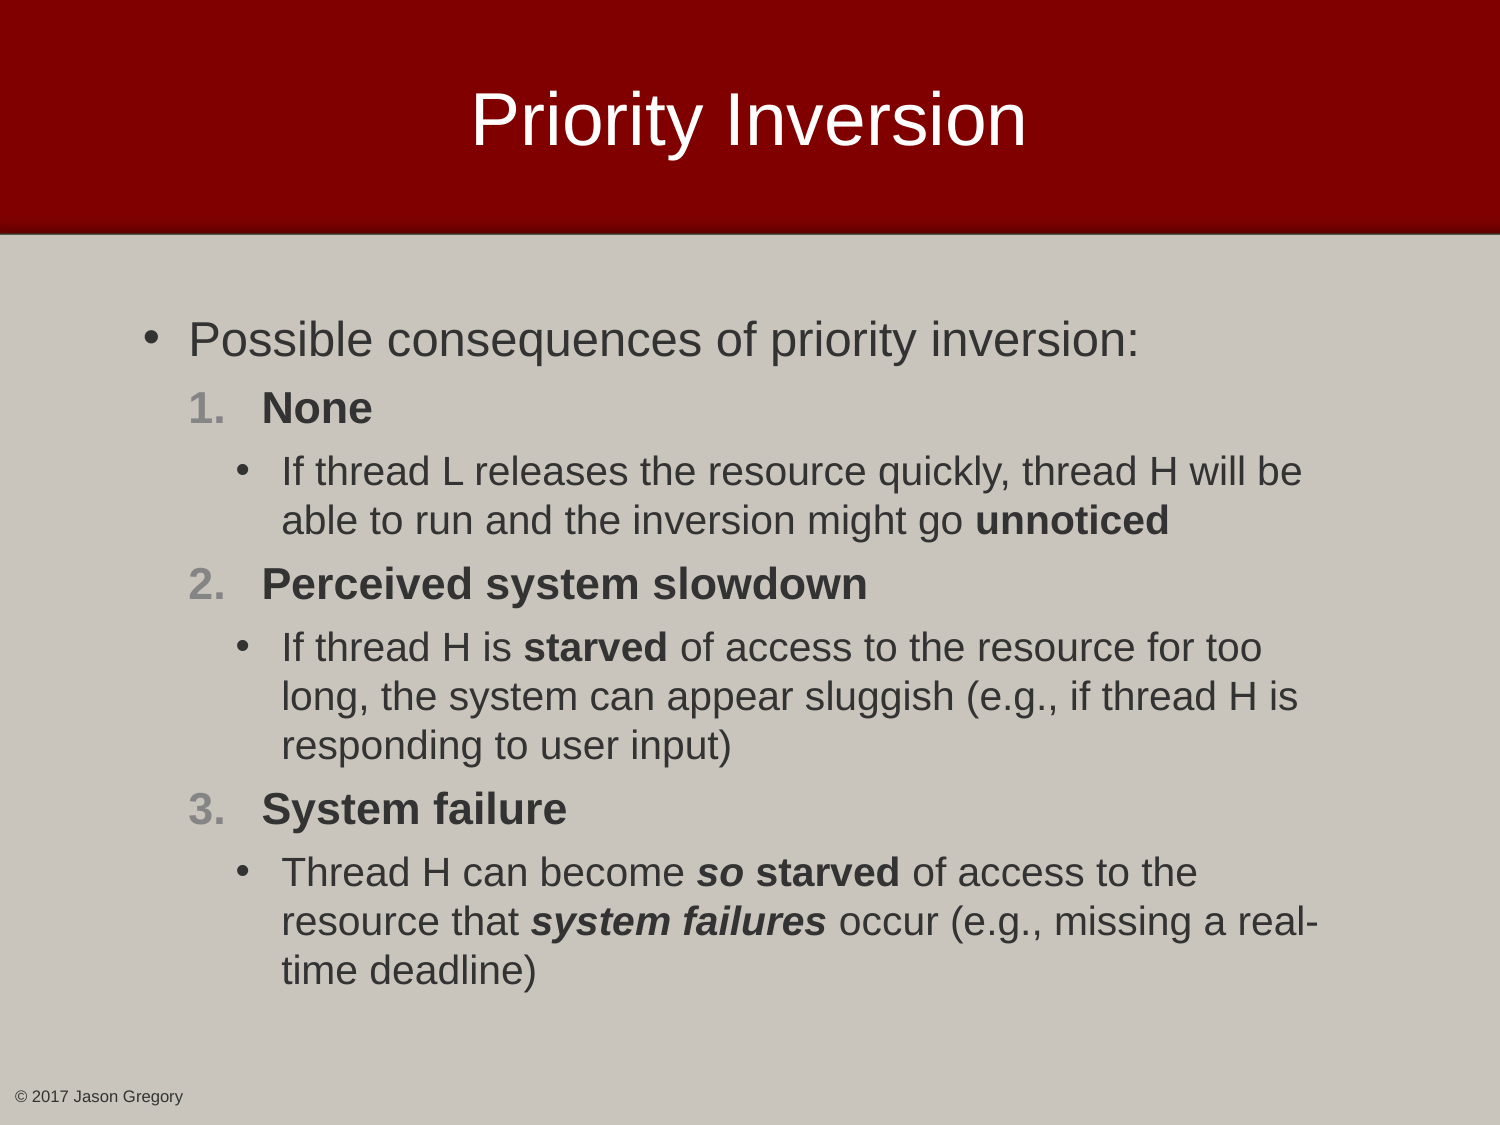

# Priority Inversion
Possible consequences of priority inversion:
None
If thread L releases the resource quickly, thread H will be able to run and the inversion might go unnoticed
Perceived system slowdown
If thread H is starved of access to the resource for too long, the system can appear sluggish (e.g., if thread H is responding to user input)
System failure
Thread H can become so starved of access to the resource that system failures occur (e.g., missing a real-time deadline)
© 2017 Jason Gregory